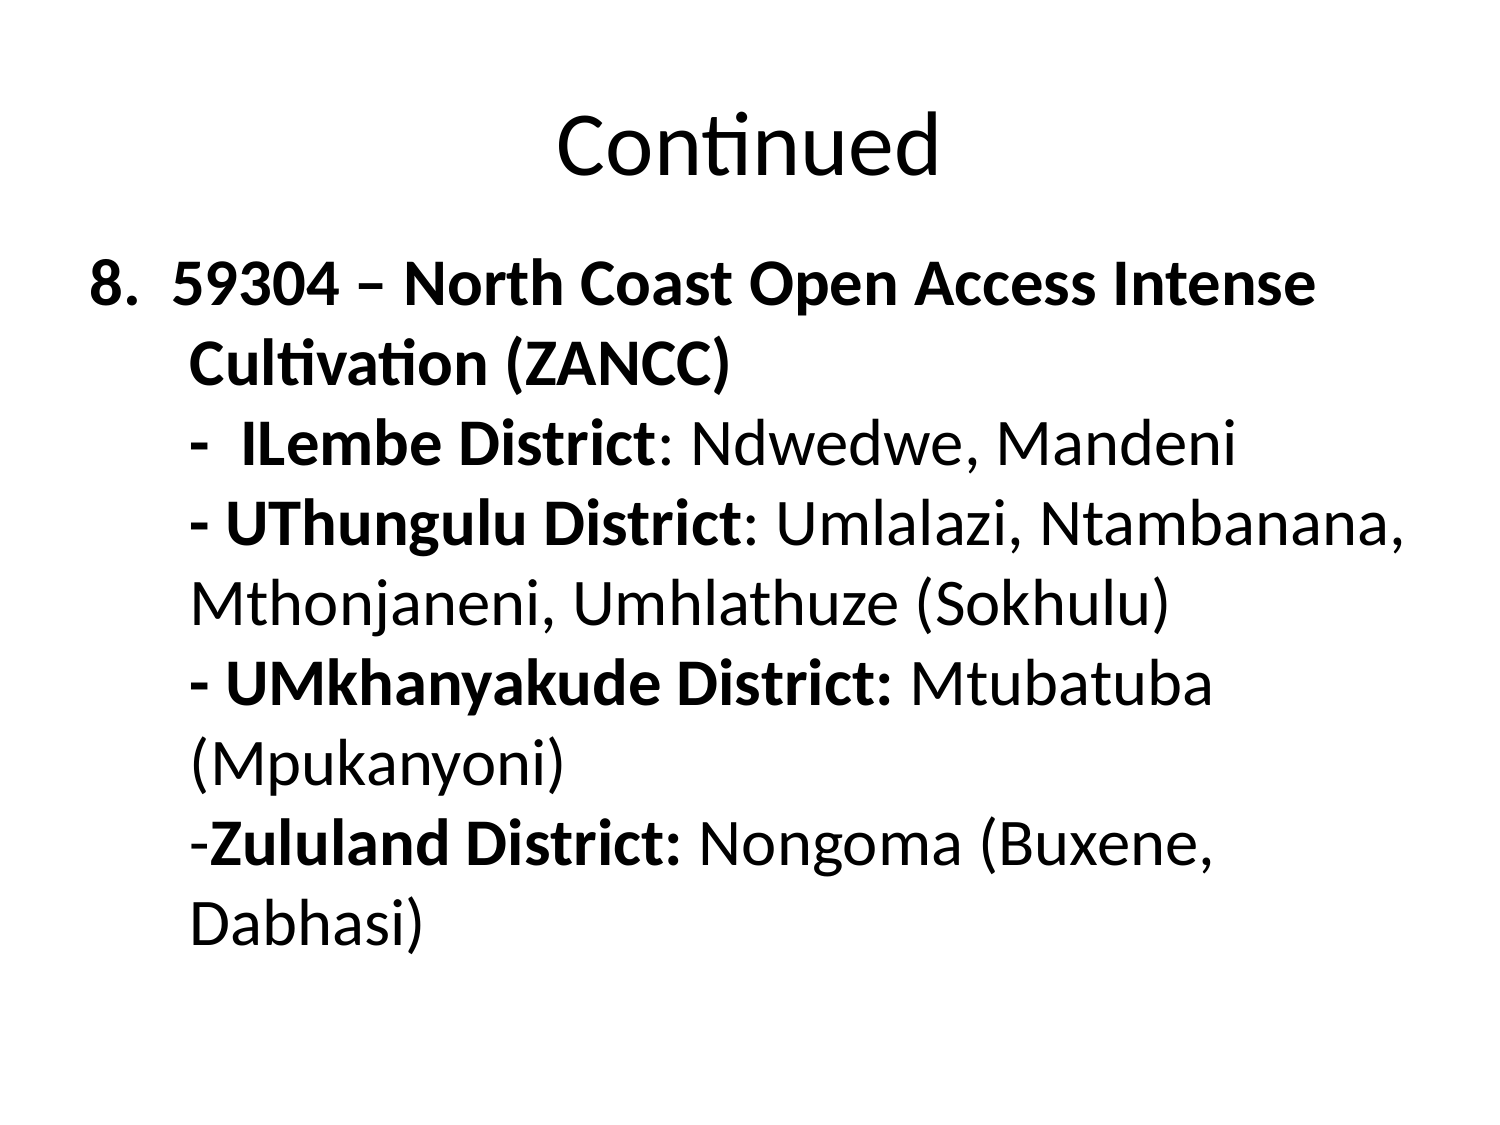

Continued
8.  59304 – North Coast Open Access Intense Cultivation (ZANCC)
	-  ILembe District: Ndwedwe, Mandeni
	- UThungulu District: Umlalazi, Ntambanana, Mthonjaneni, Umhlathuze (Sokhulu)
	- UMkhanyakude District: Mtubatuba (Mpukanyoni)
	-Zululand District: Nongoma (Buxene, Dabhasi)